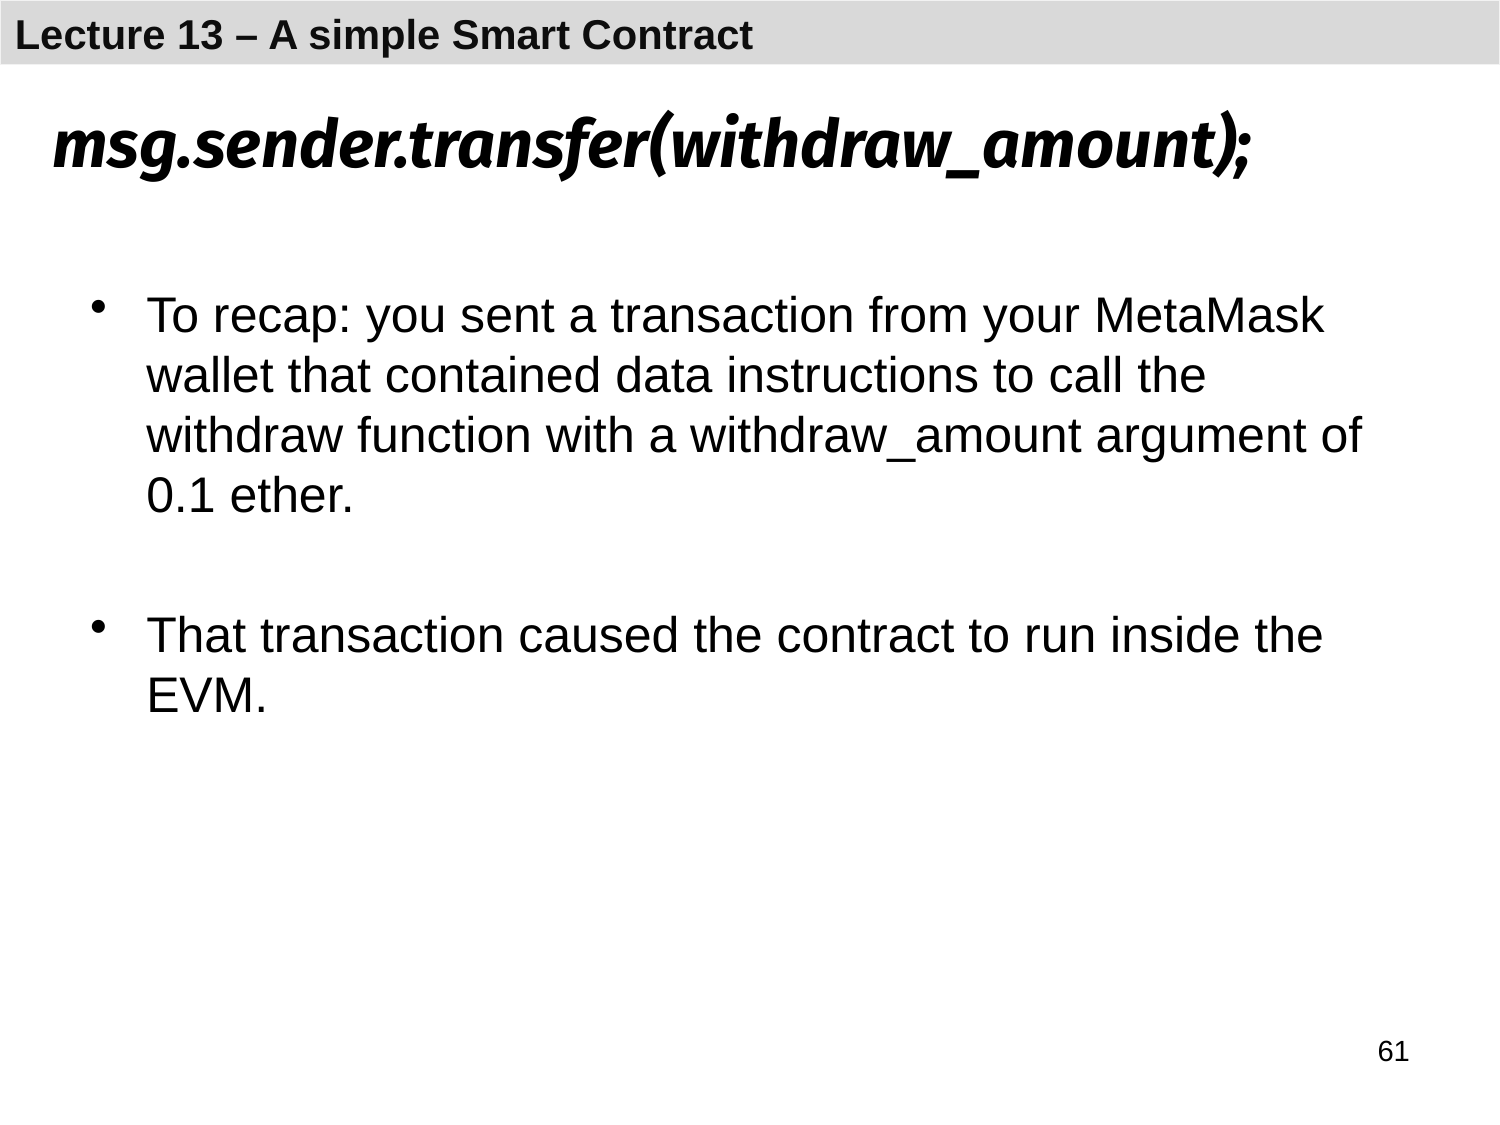

# msg.sender.transfer(withdraw_amount);
To recap: you sent a transaction from your MetaMask wallet that contained data instructions to call the withdraw function with a withdraw_amount argument of 0.1 ether.

That transaction caused the contract to run inside the EVM.
61